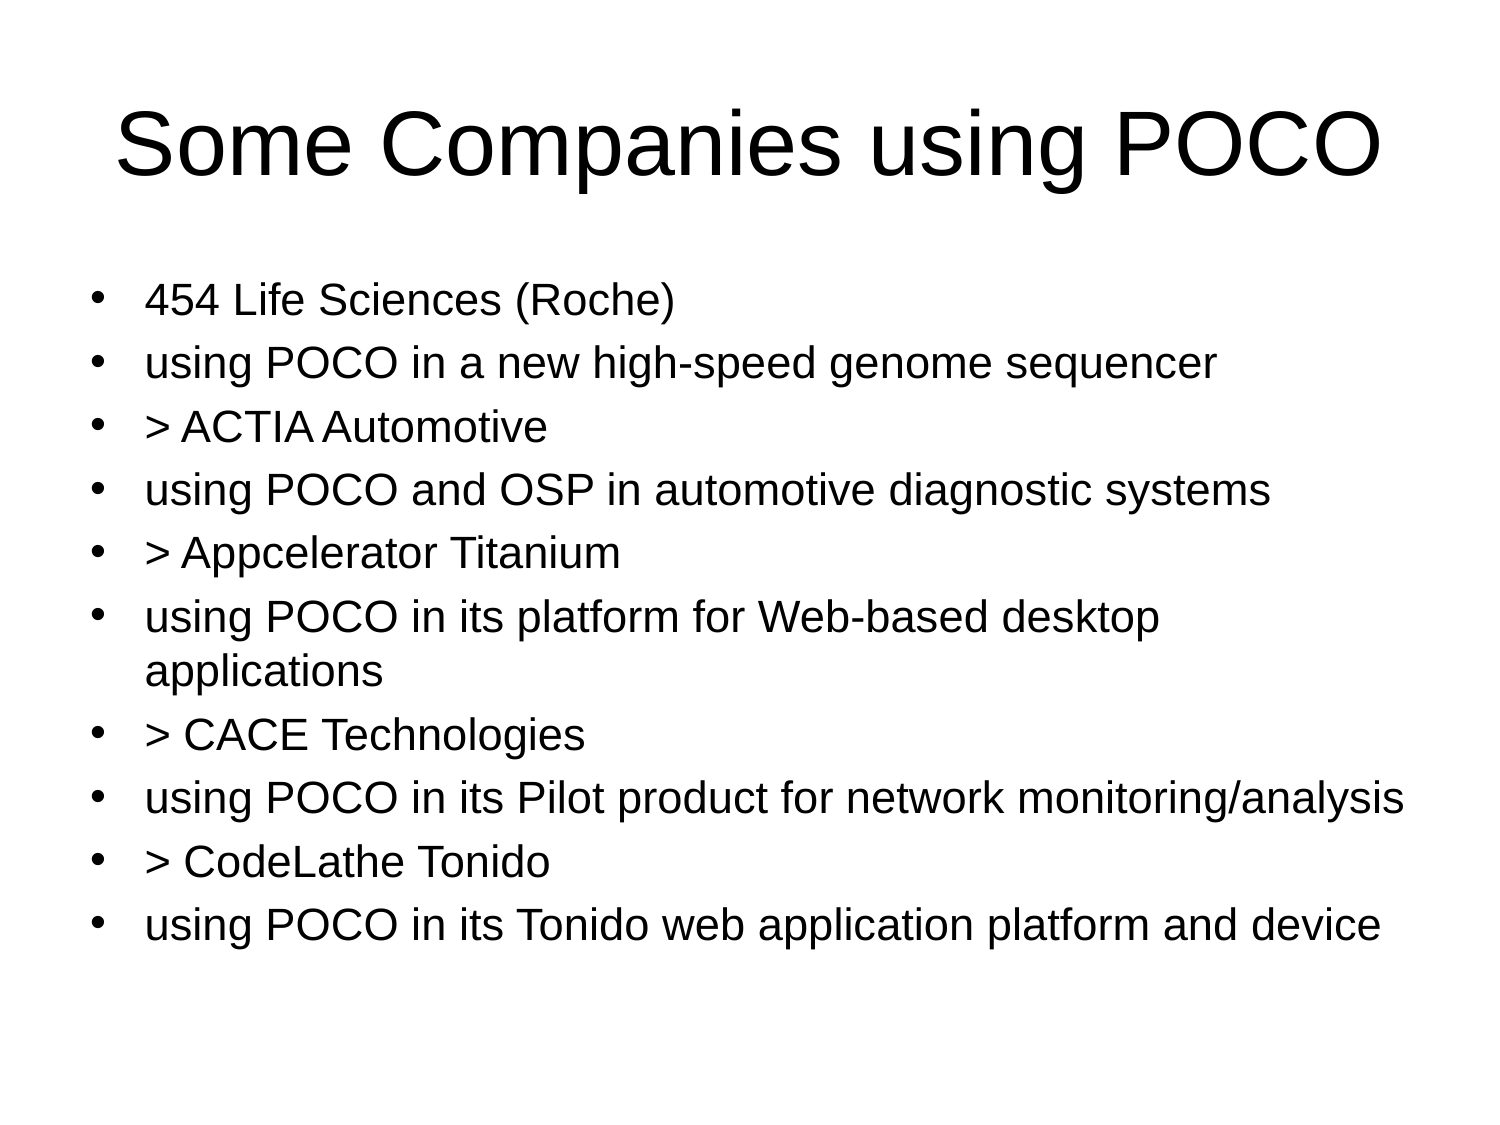

# Some Companies using POCO
454 Life Sciences (Roche)
using POCO in a new high-speed genome sequencer
> ACTIA Automotive
using POCO and OSP in automotive diagnostic systems
> Appcelerator Titanium
using POCO in its platform for Web-based desktop applications
> CACE Technologies
using POCO in its Pilot product for network monitoring/analysis
> CodeLathe Tonido
using POCO in its Tonido web application platform and device